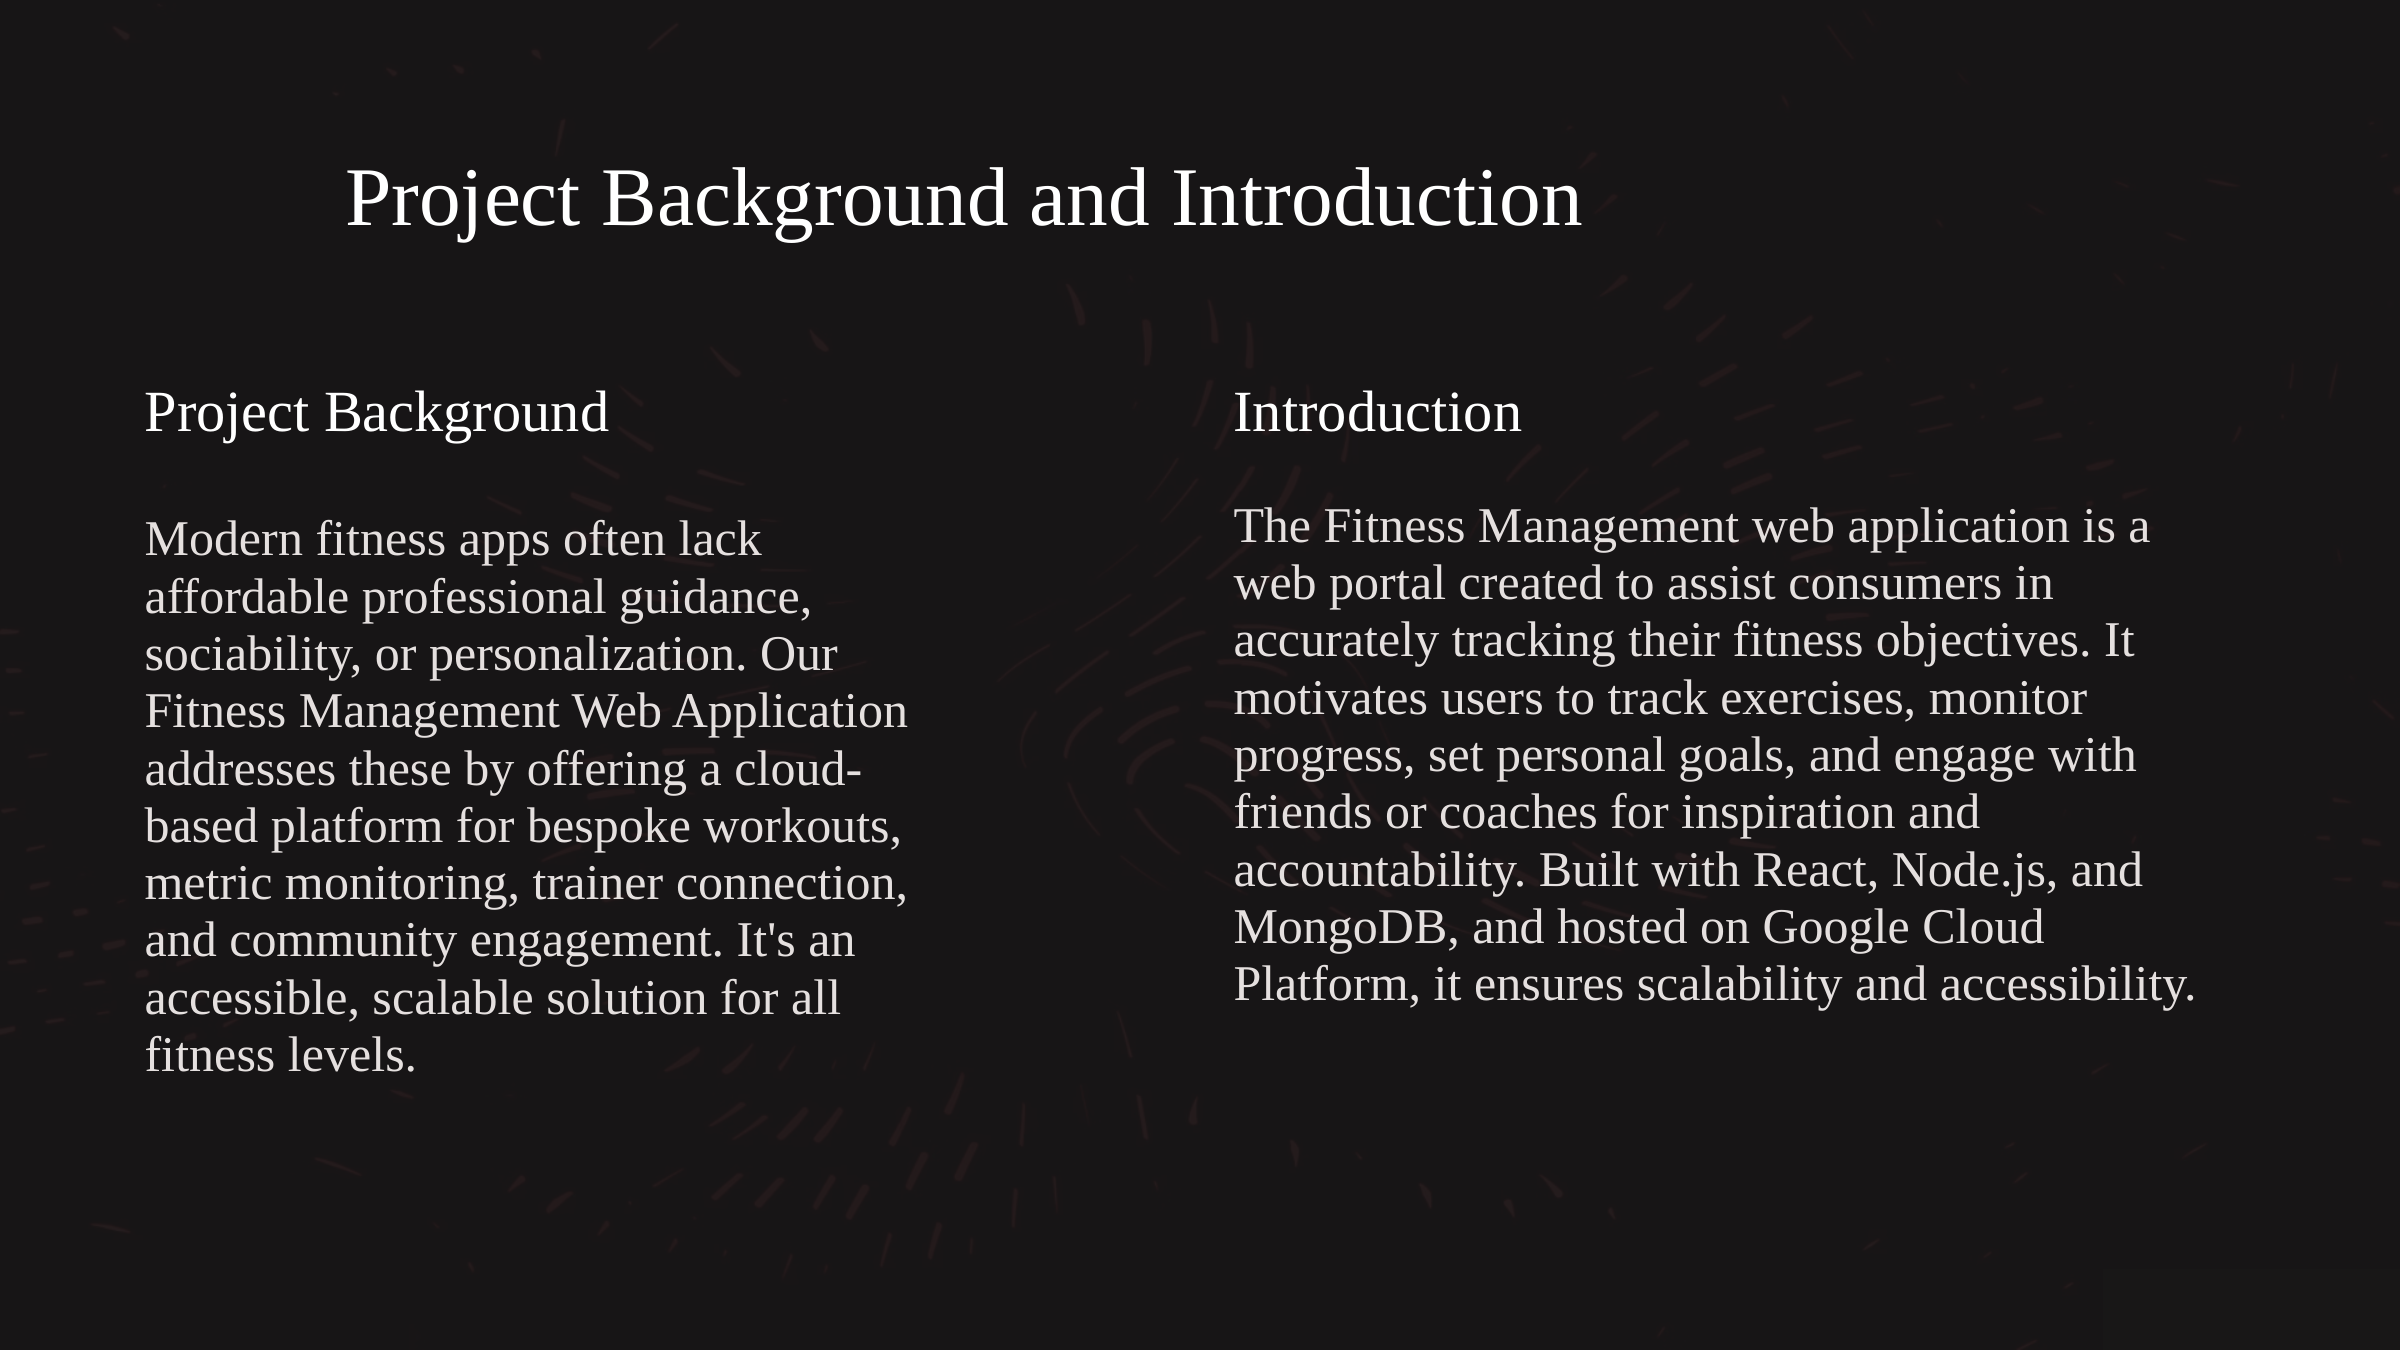

Project Background and Introduction
Introduction
Project Background
The Fitness Management web application is a web portal created to assist consumers in accurately tracking their fitness objectives. It motivates users to track exercises, monitor progress, set personal goals, and engage with friends or coaches for inspiration and accountability. Built with React, Node.js, and MongoDB, and hosted on Google Cloud Platform, it ensures scalability and accessibility.
Modern fitness apps often lack affordable professional guidance, sociability, or personalization. Our Fitness Management Web Application addresses these by offering a cloud-based platform for bespoke workouts, metric monitoring, trainer connection, and community engagement. It's an accessible, scalable solution for all fitness levels.